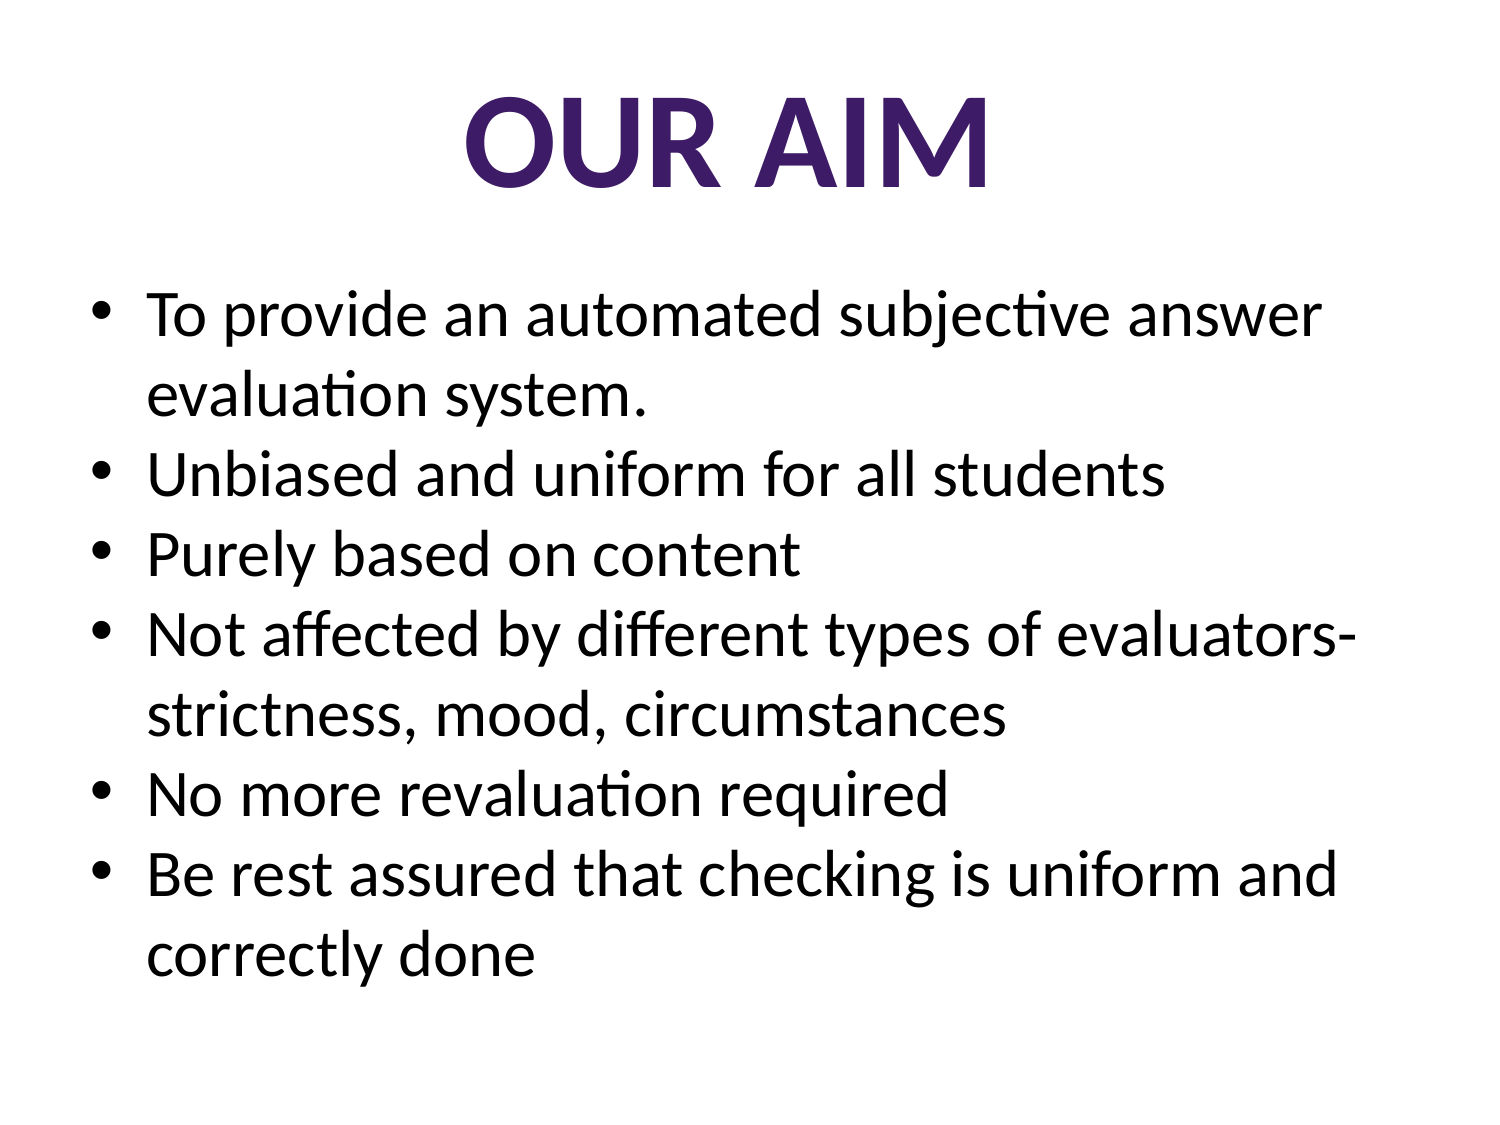

Our aim
To provide an automated subjective answer evaluation system.
Unbiased and uniform for all students
Purely based on content
Not affected by different types of evaluators-strictness, mood, circumstances
No more revaluation required
Be rest assured that checking is uniform and correctly done